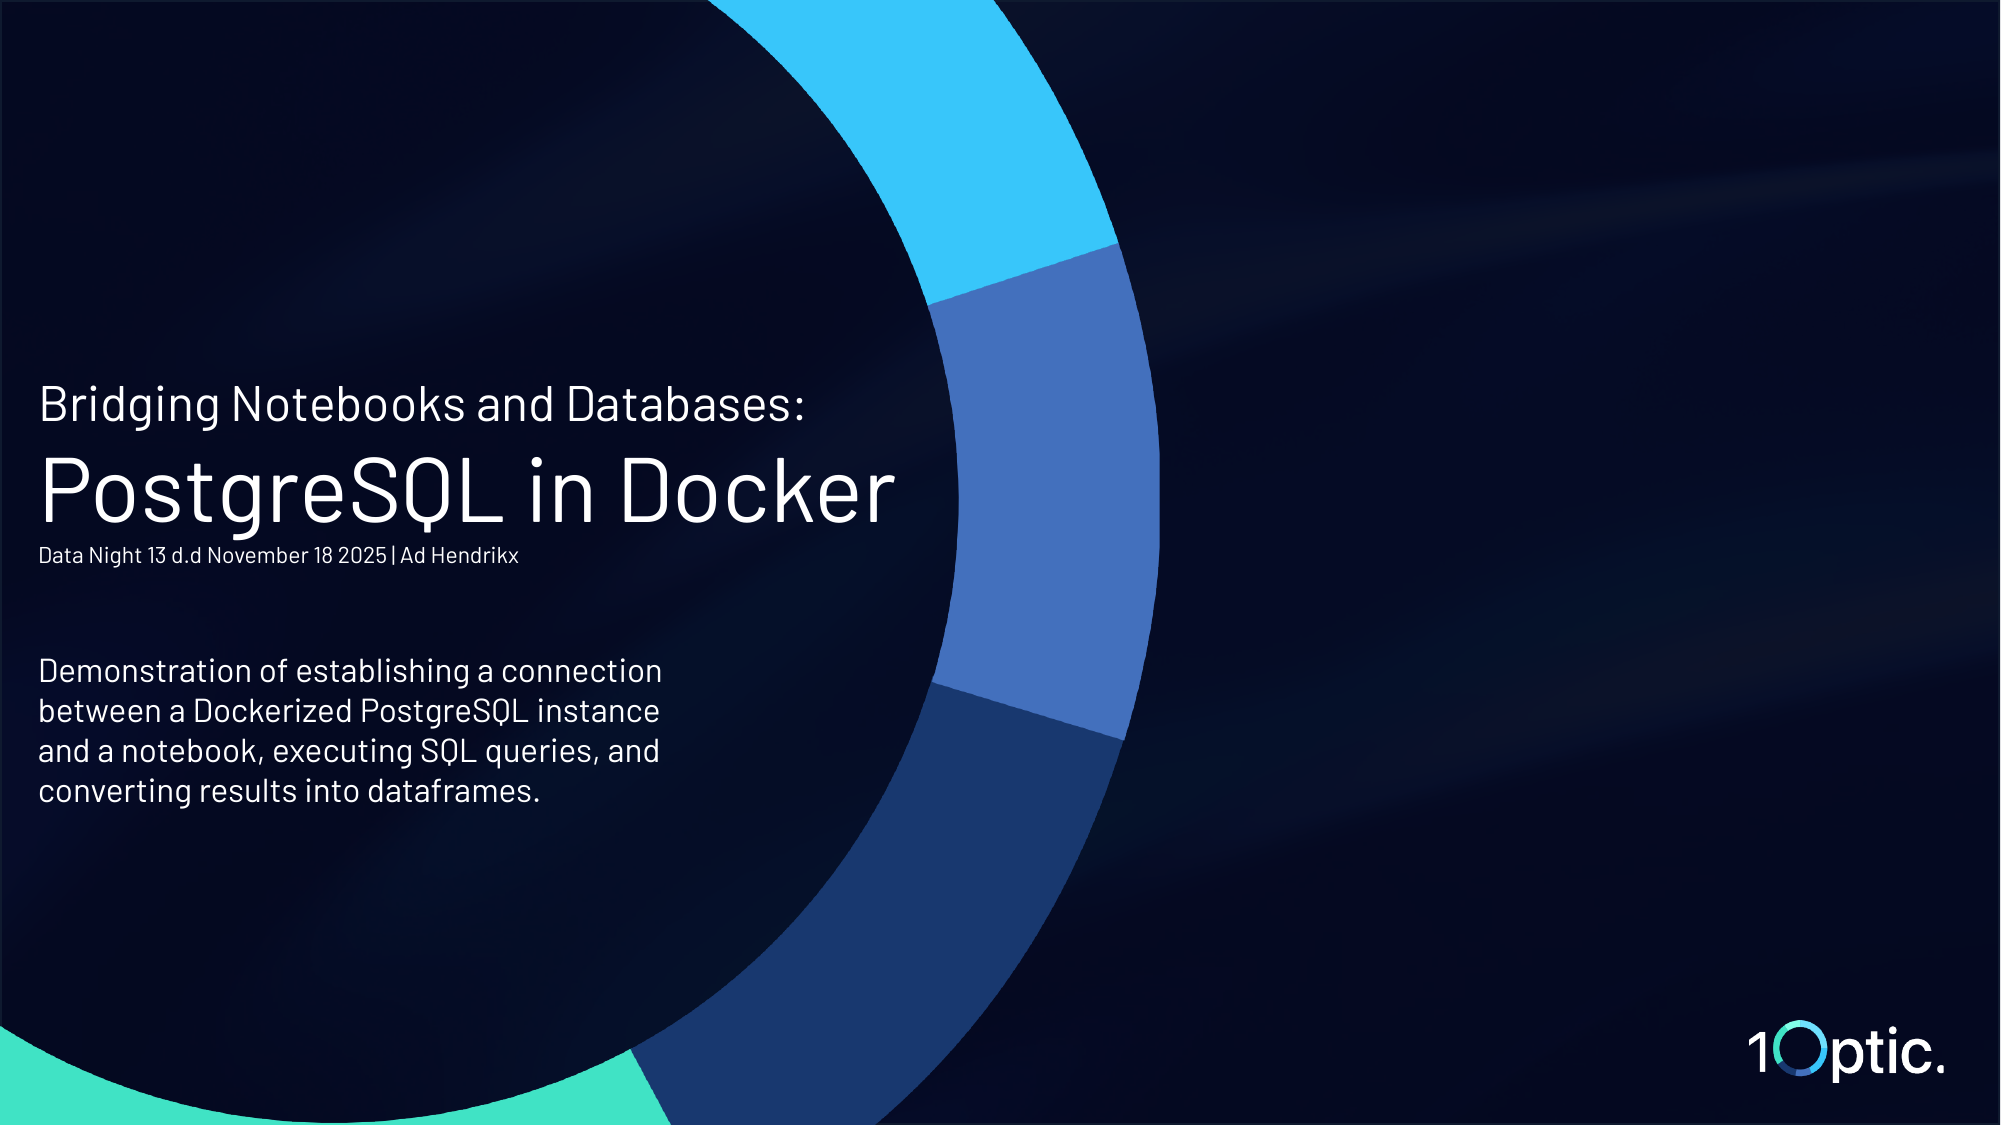

Bridging Notebooks and Databases:
PostgreSQL in Docker
Data Night 13 d.d November 18 2025 | Ad Hendrikx
Demonstration of establishing a connection between a Dockerized PostgreSQL instance and a notebook, executing SQL queries, and converting results into dataframes.